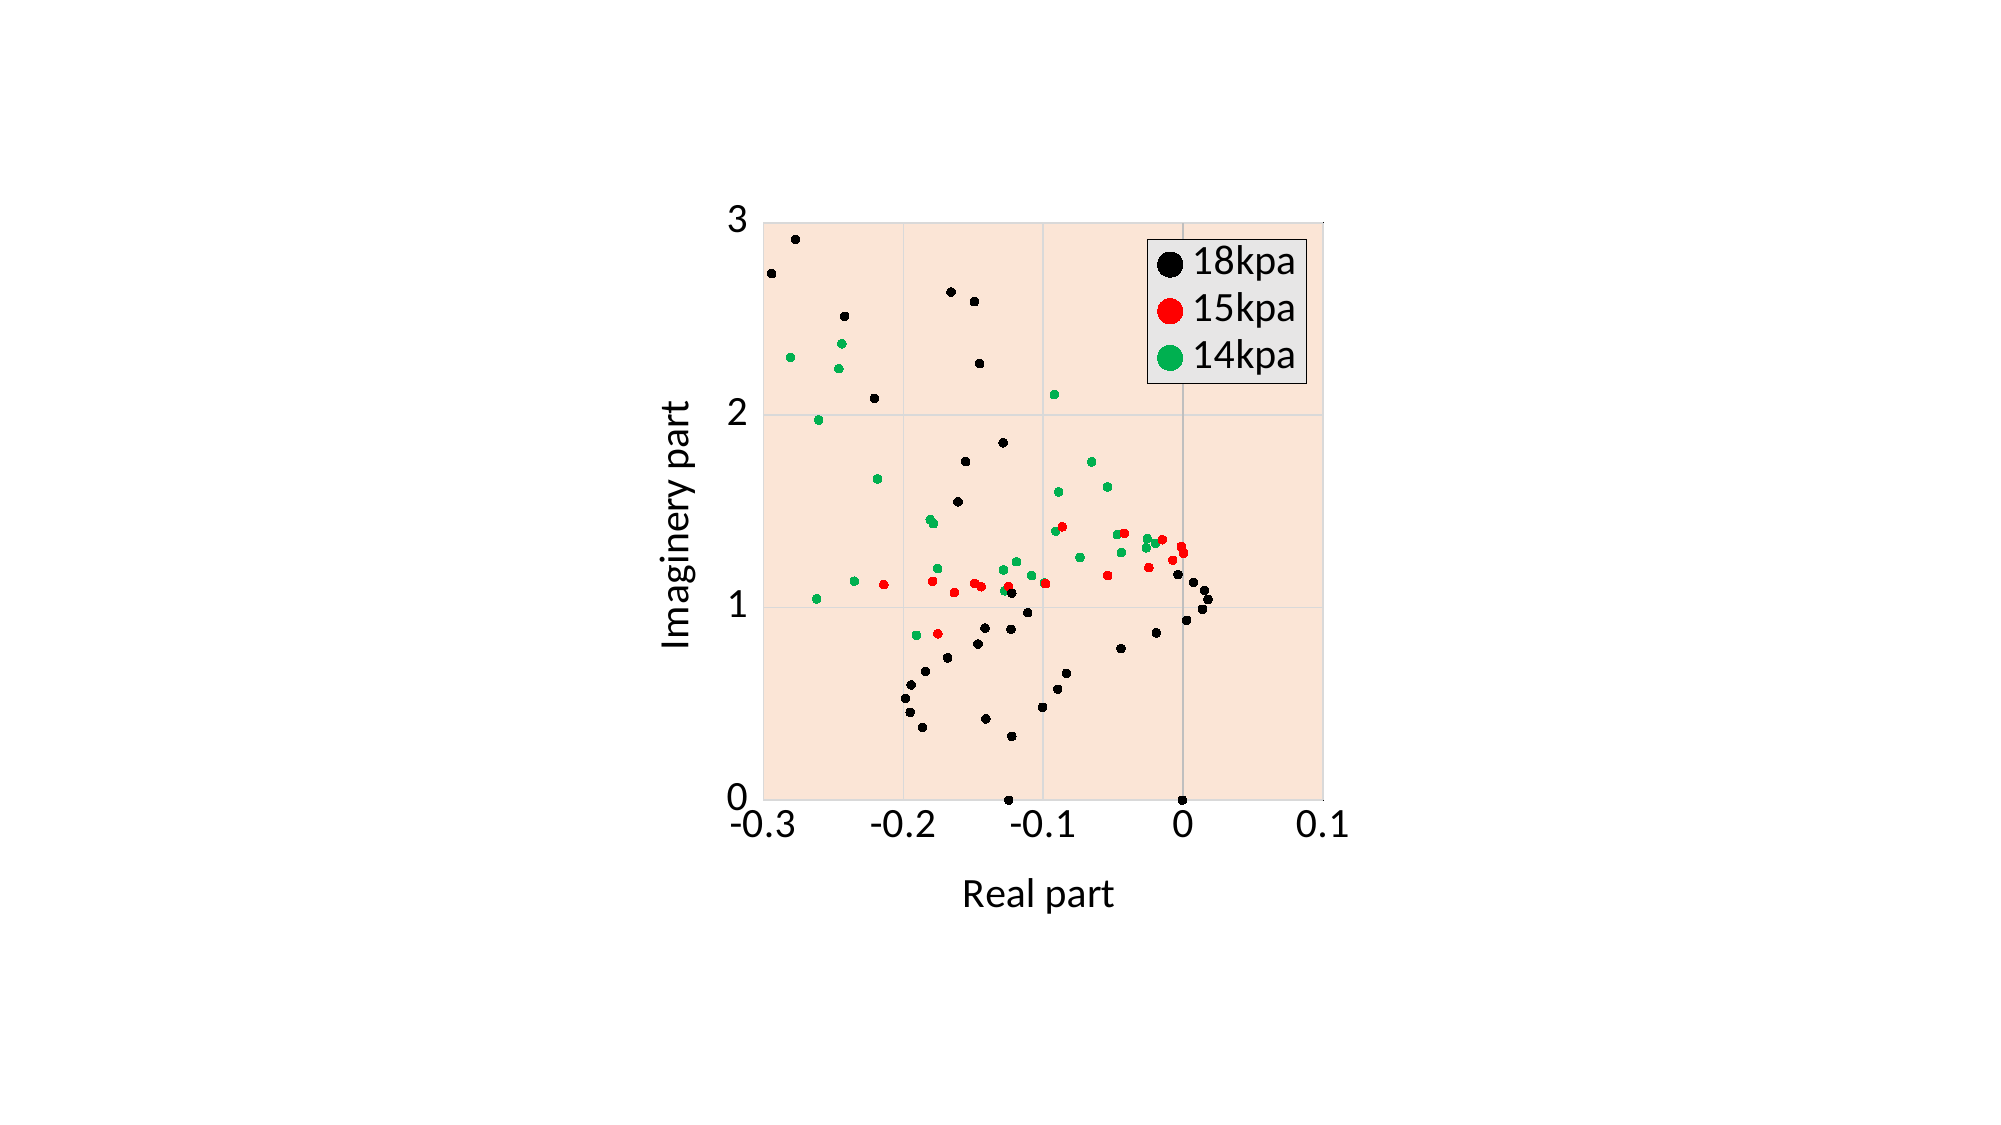

### Chart

| Category | 18kpa | 15kpa | 14kpa |
|---|---|---|---|